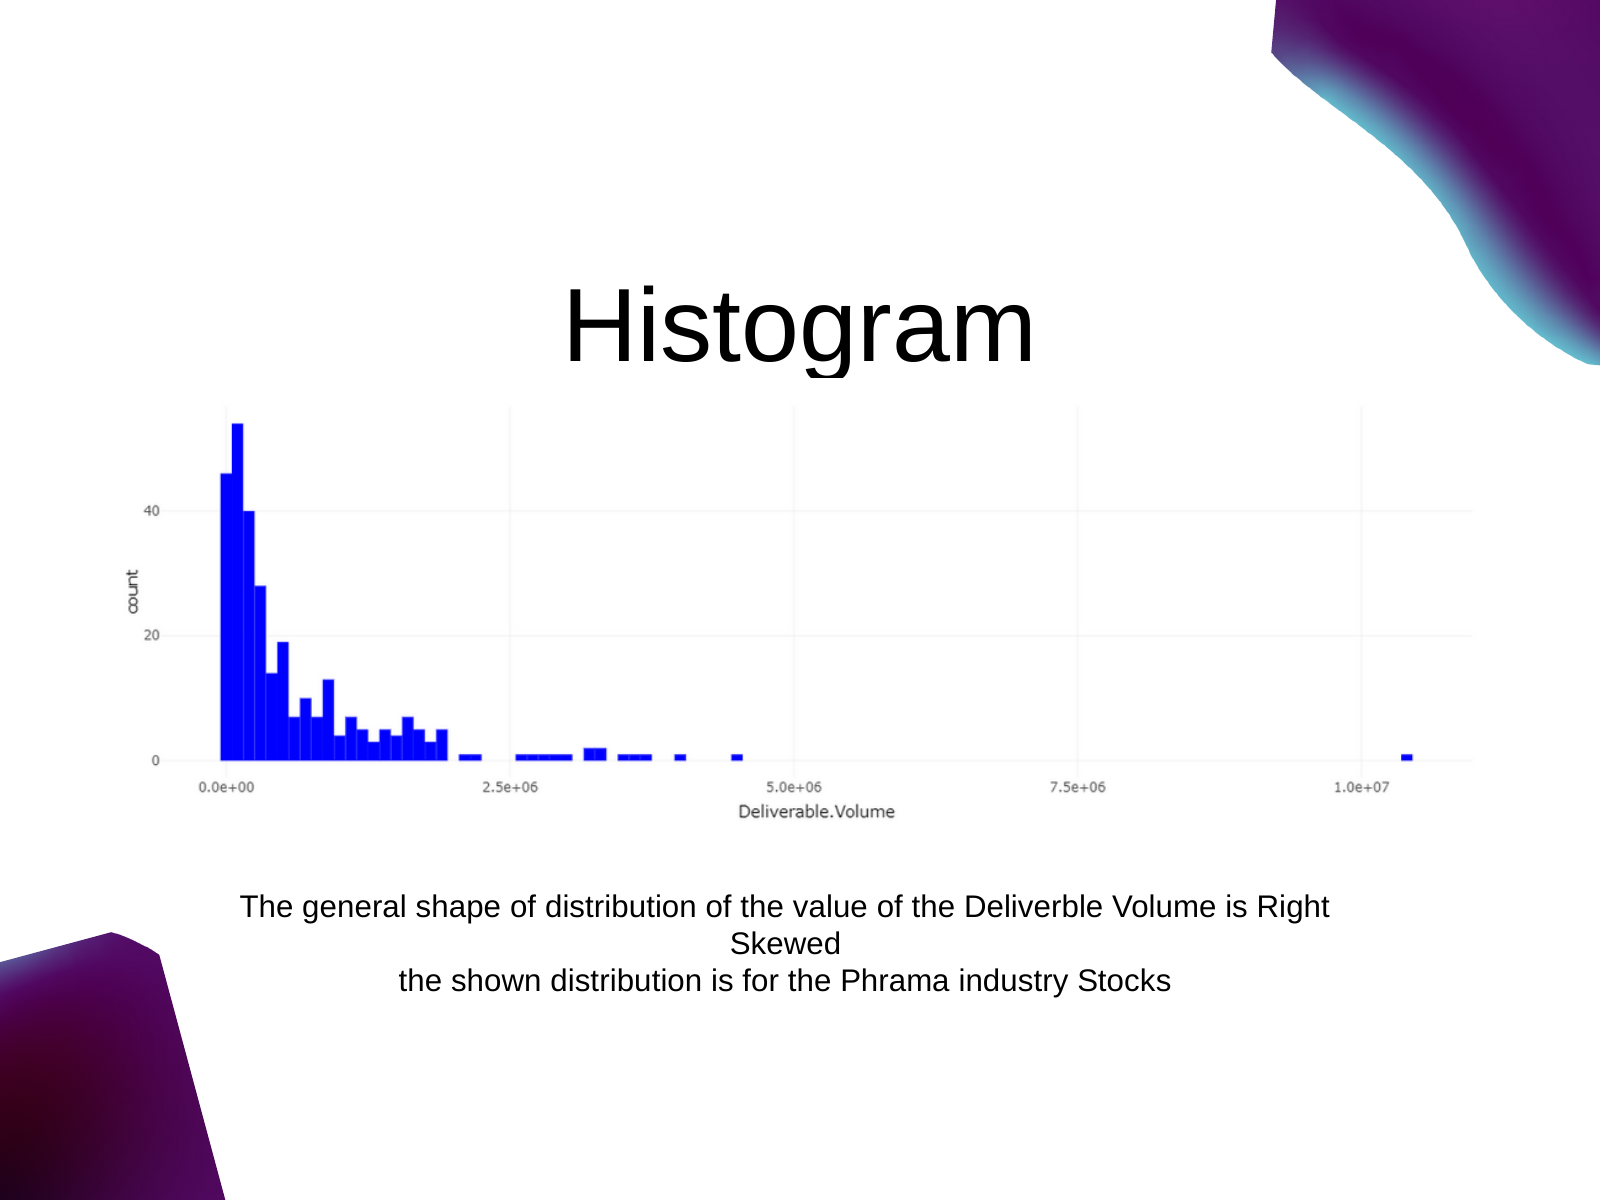

Histogram

The general shape of distribution of the value of the Deliverble Volume is Right Skewed
the shown distribution is for the Phrama industry Stocks